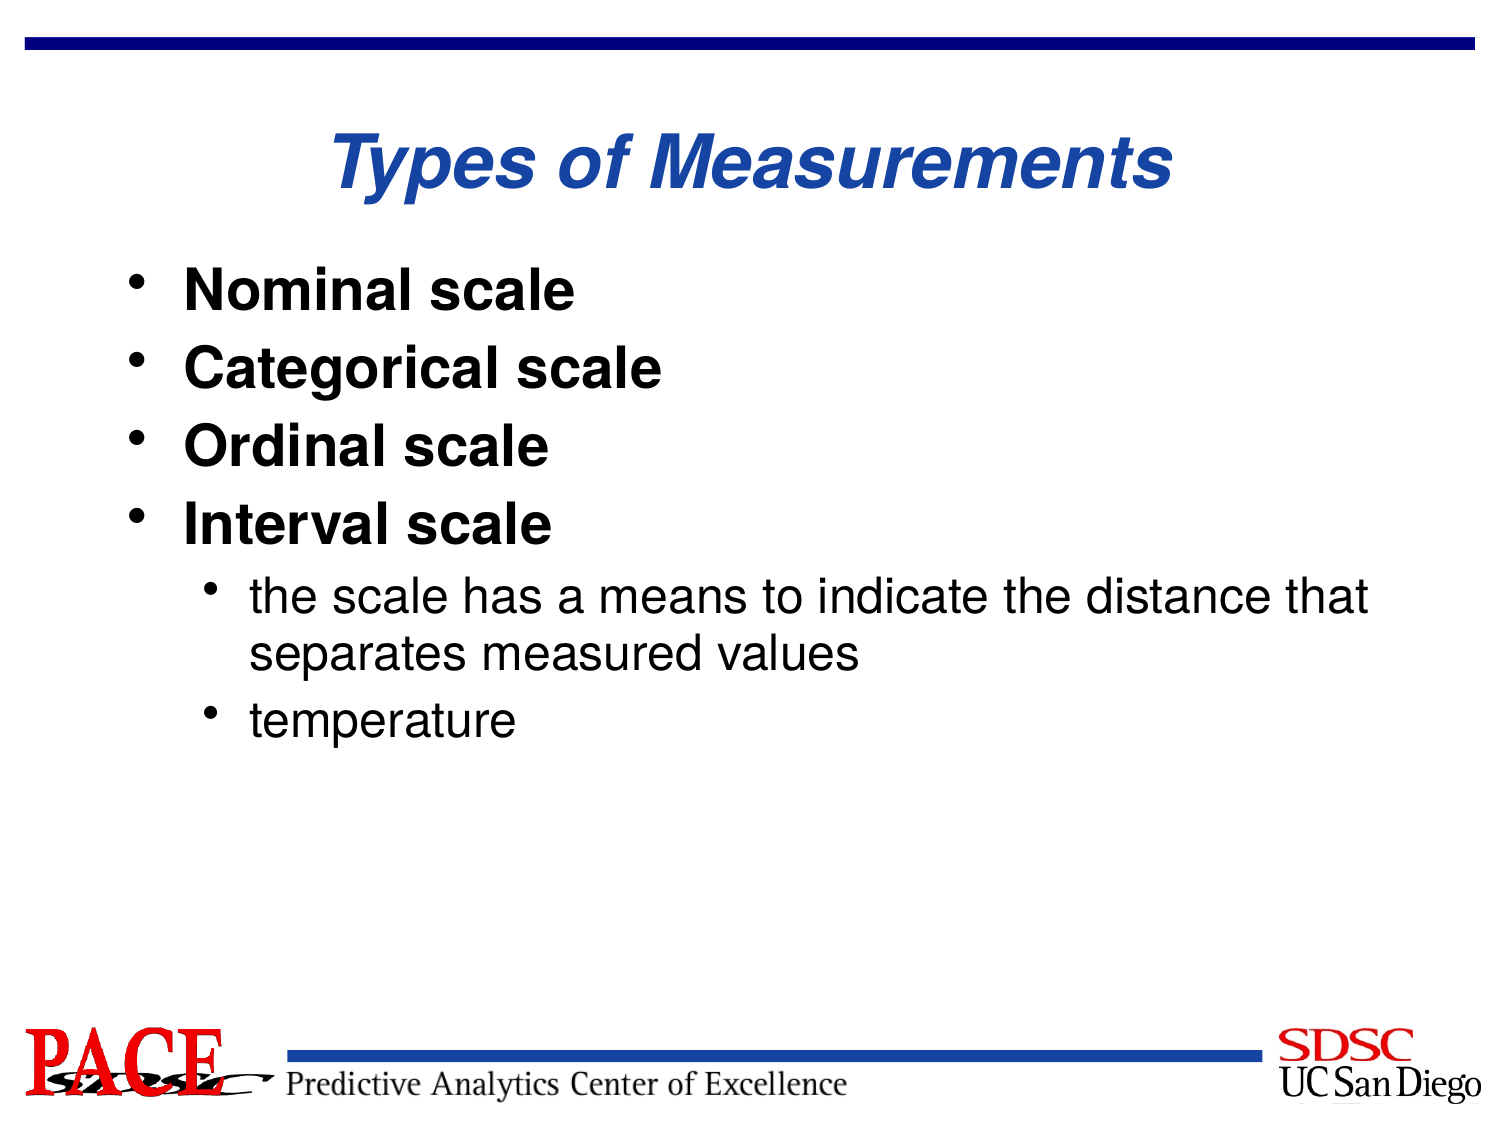

# Types of Measurements
Nominal scale
Categorical scale
Ordinal scale
Interval scale
the scale has a means to indicate the distance that separates measured values
temperature